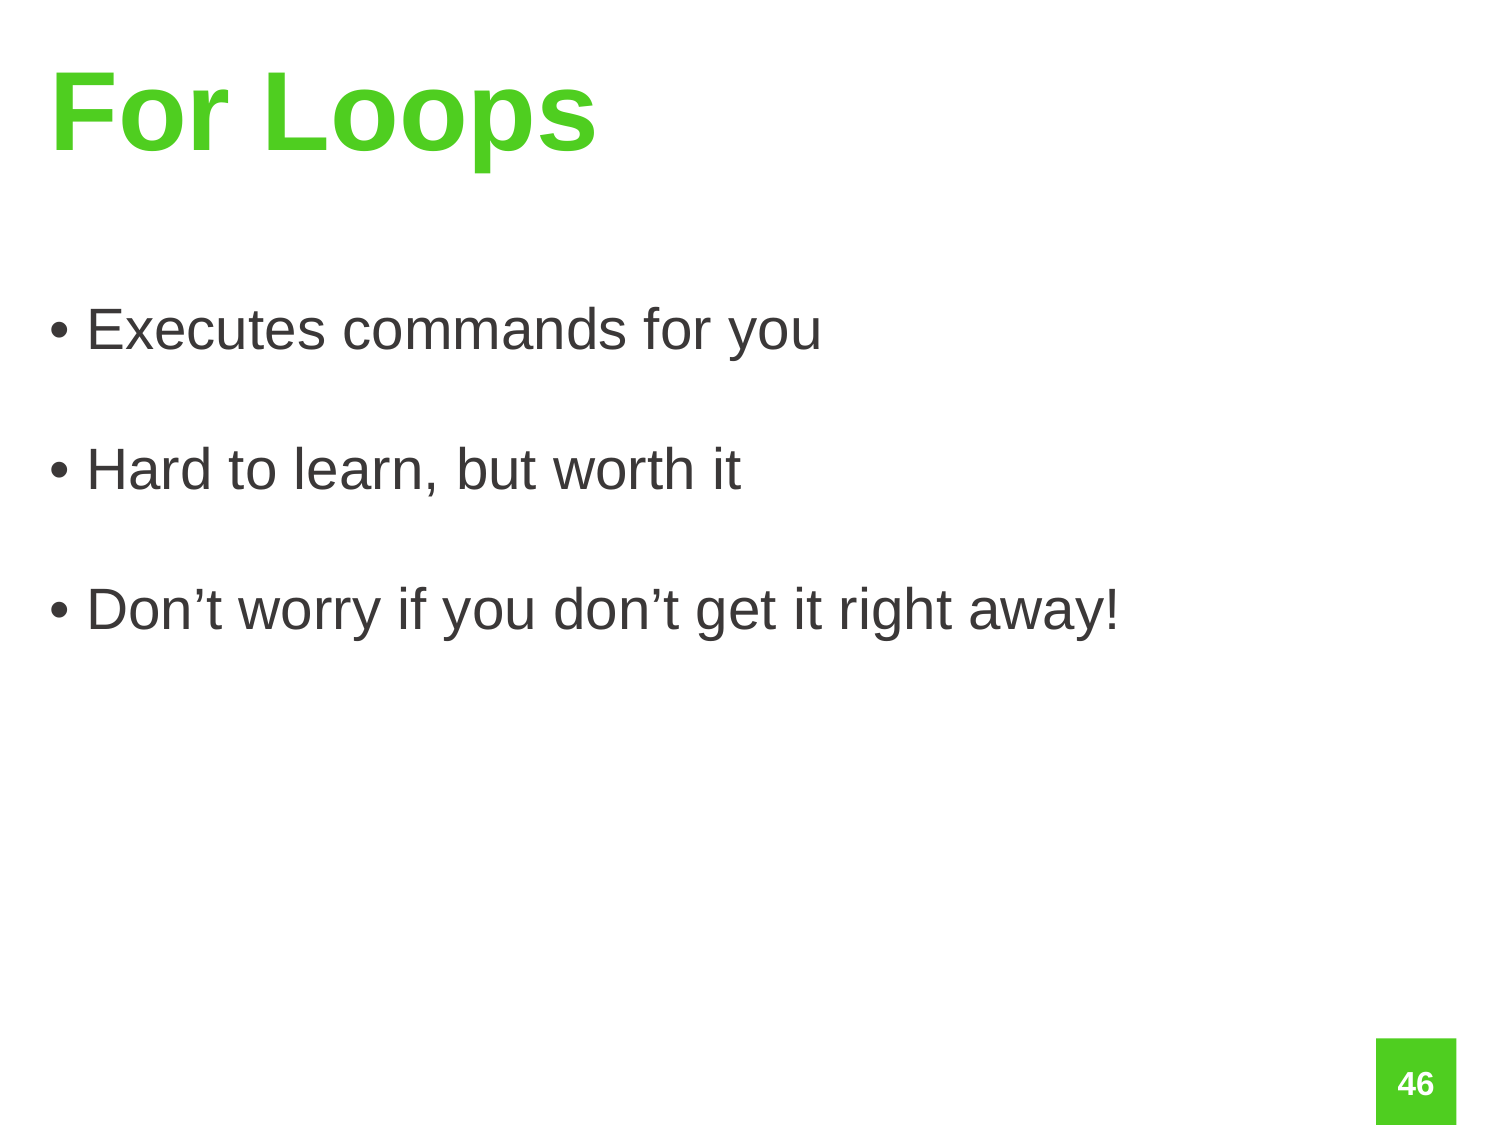

For Loops
• Executes commands for you
• Hard to learn, but worth it
• Don’t worry if you don’t get it right away!

46